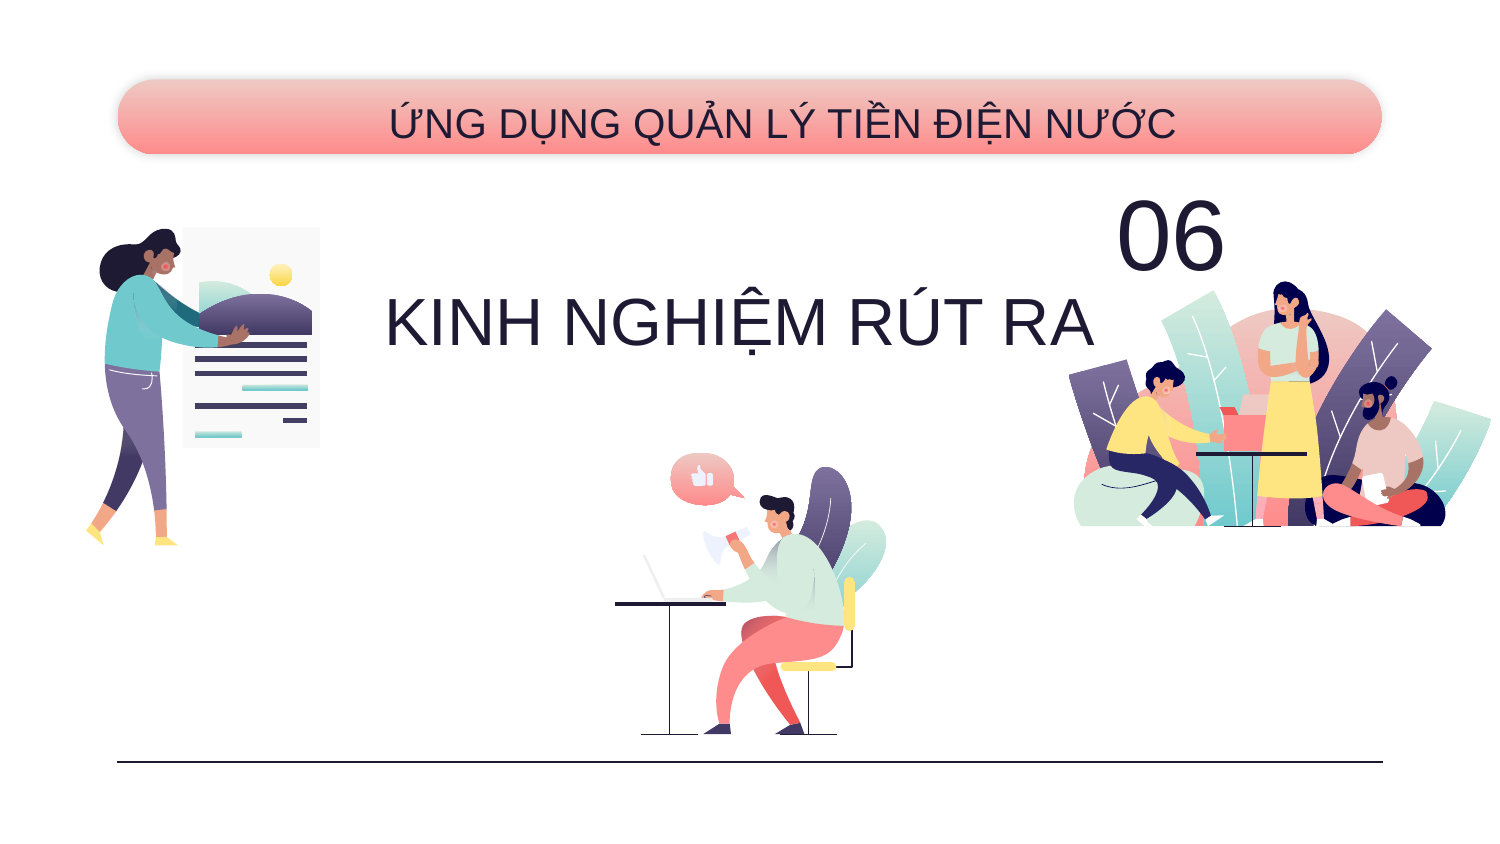

# ỨNG DỤNG QUẢN LÝ TIỀN ĐIỆN NƯỚC
06

KINH NGHIỆM RÚT RA